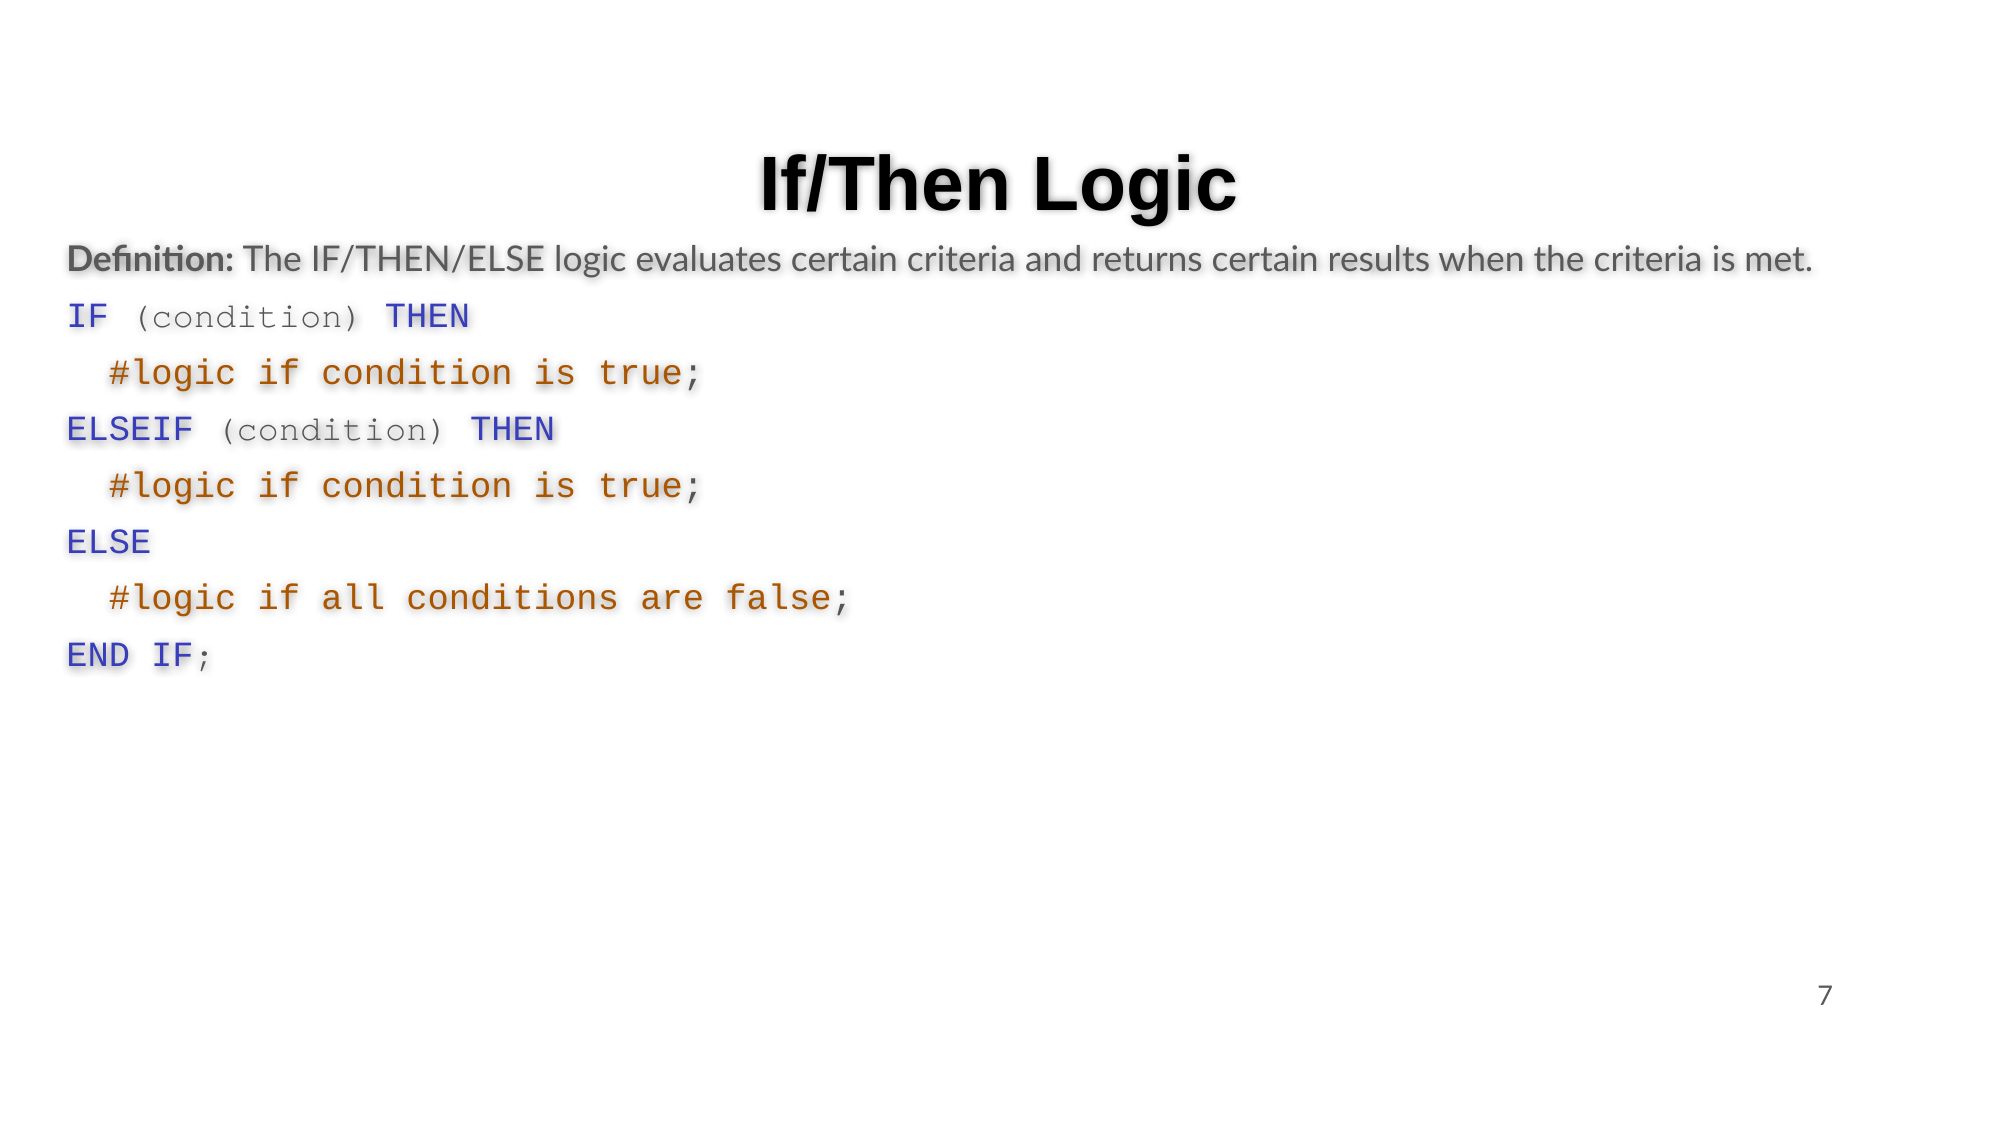

# If/Then Logic
Definition: The IF/THEN/ELSE logic evaluates certain criteria and returns certain results when the criteria is met.
IF (condition) THEN
  #logic if condition is true;
ELSEIF (condition) THEN
  #logic if condition is true;
ELSE
  #logic if all conditions are false;
END IF;
7